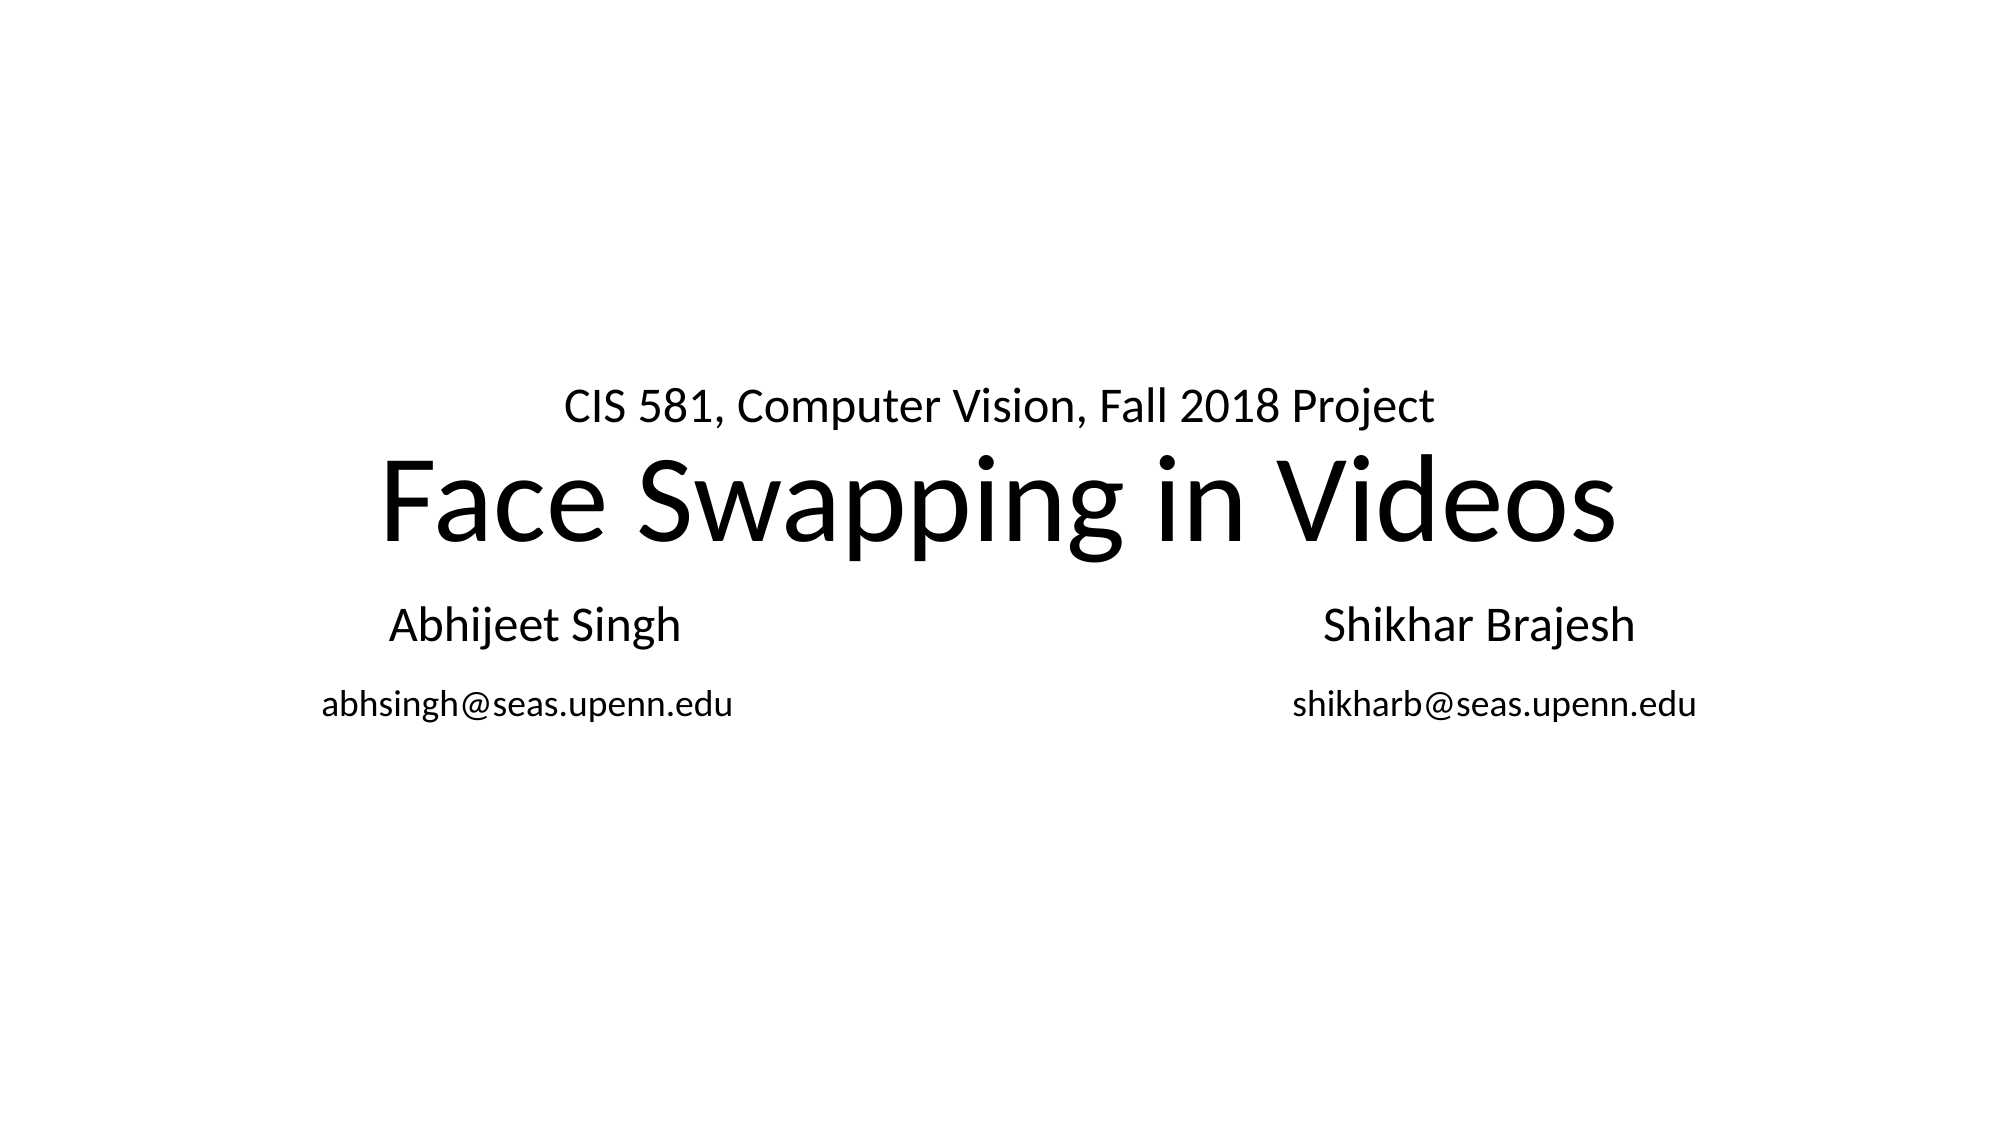

# CIS 581, Computer Vision, Fall 2018 Project Face Swapping in Videos
           Abhijeet Singh                                                         Shikhar Brajesh
     abhsingh@seas.upenn.edu	                                      shikharb@seas.upenn.edu